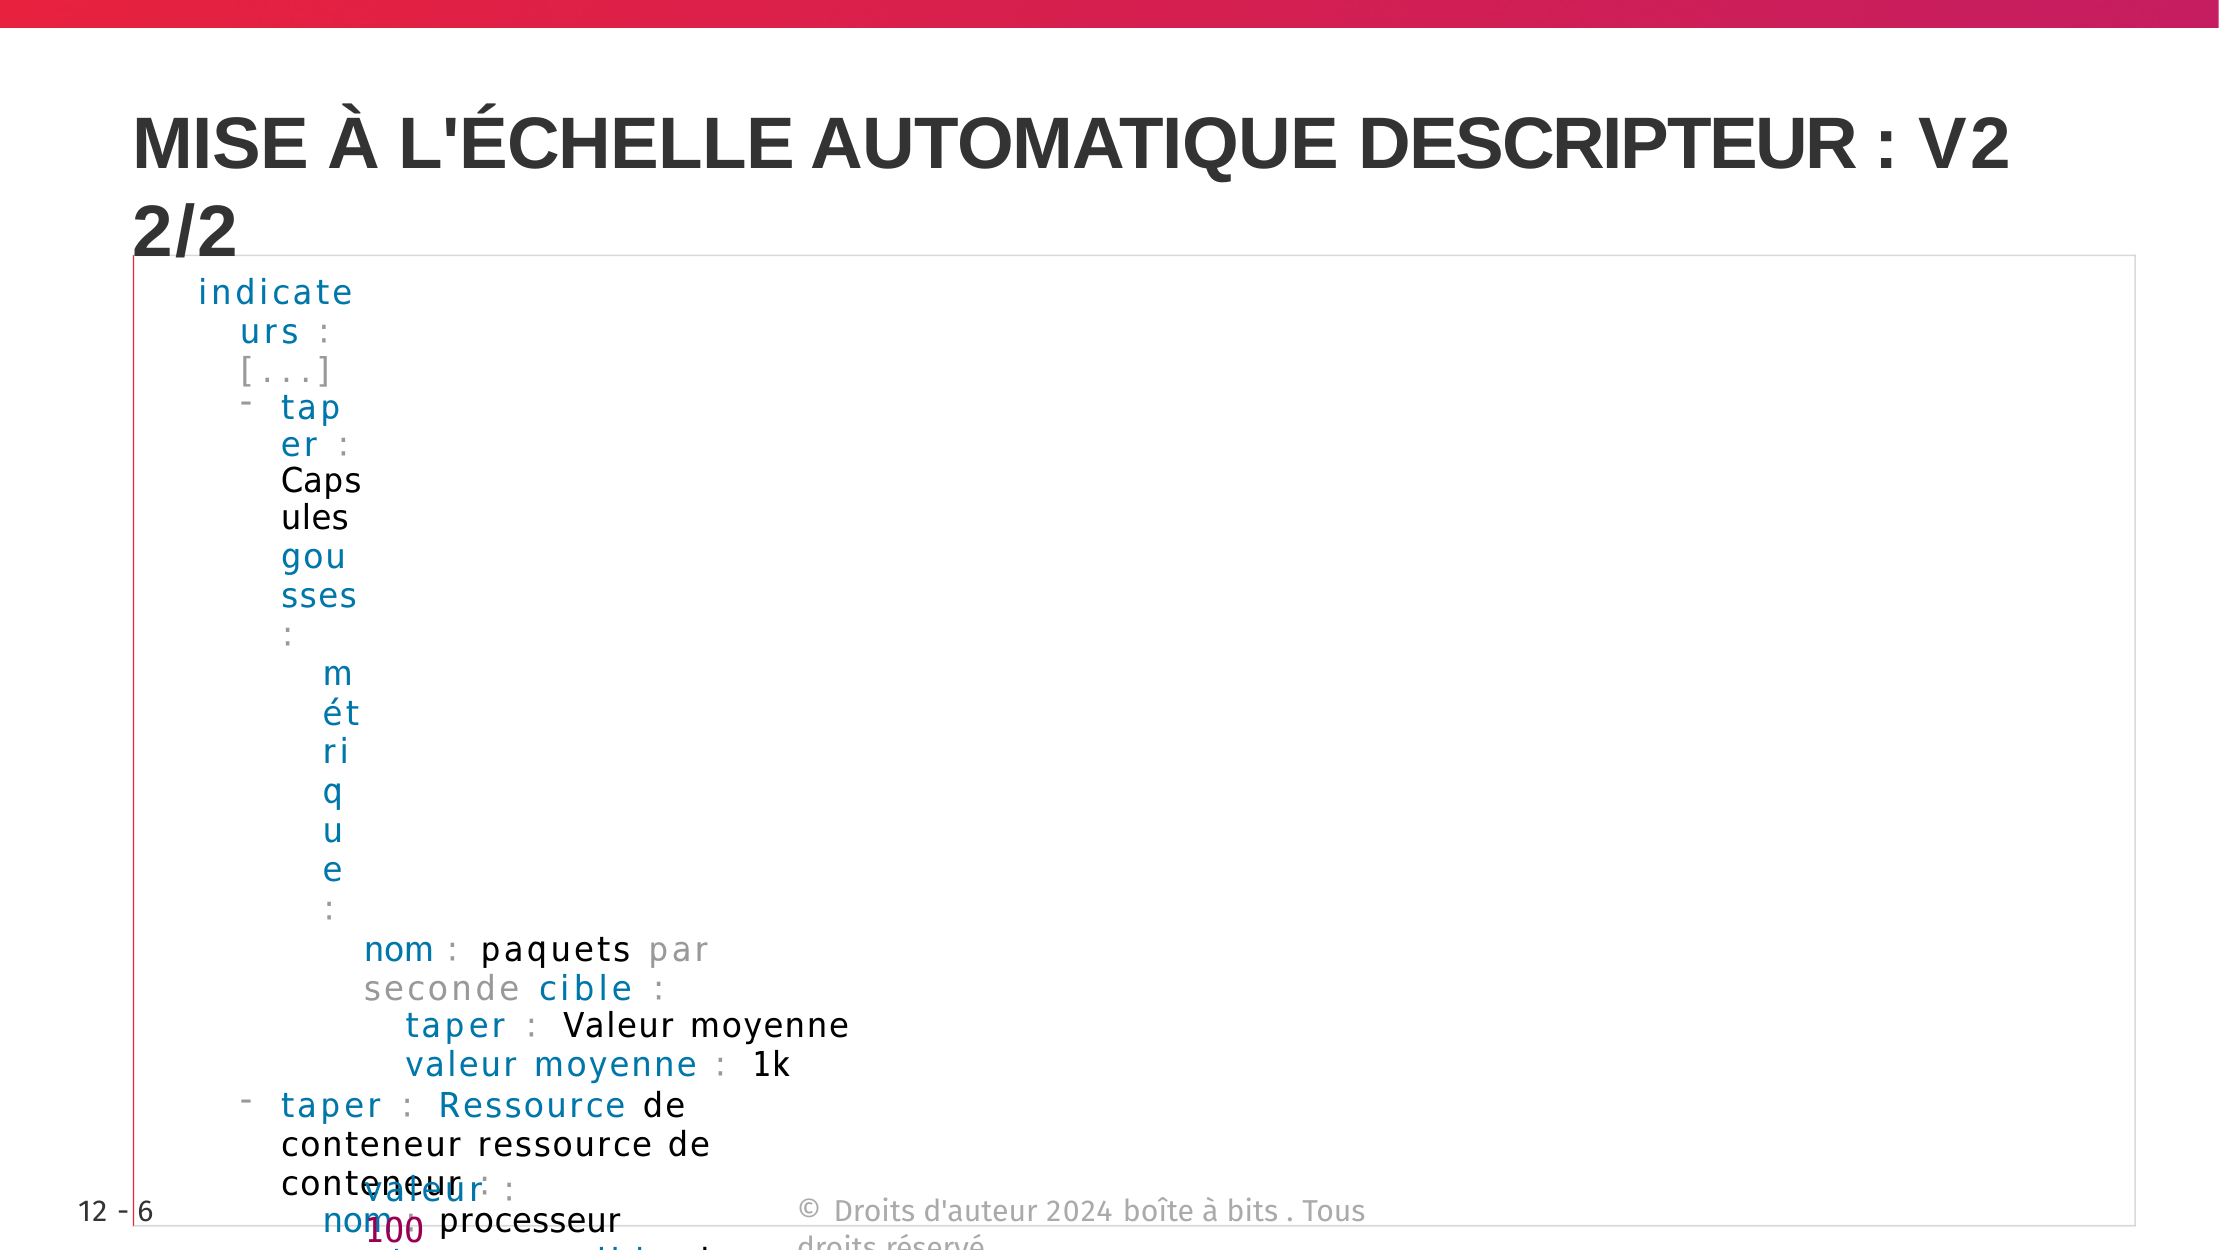

# MISE À L'ÉCHELLE AUTOMATIQUE DESCRIPTEUR : V2 2/2

indicateurs : [...]
taper : Capsules
gousses :
métrique :
nom :  paquets par seconde cible :
taper : Valeur moyenne
valeur moyenne :  1k
taper : Ressource de conteneur ressource de conteneur :
nom : processeur
conteneur : cible de l'application :
taper : Utilisation
Utilisation moyenne :  60
taper : Objet objet :
métrique :
nom :  requêtes par seconde​​
Objet décrit : { apiVersion : networking.k8s.io/v1 , gentil : Entrée , nom : route principale​ } cible :
taper : Valeur
valeur : 100
12 - 6
© Droits d'auteur 2024 boîte à bits . Tous droits réservé